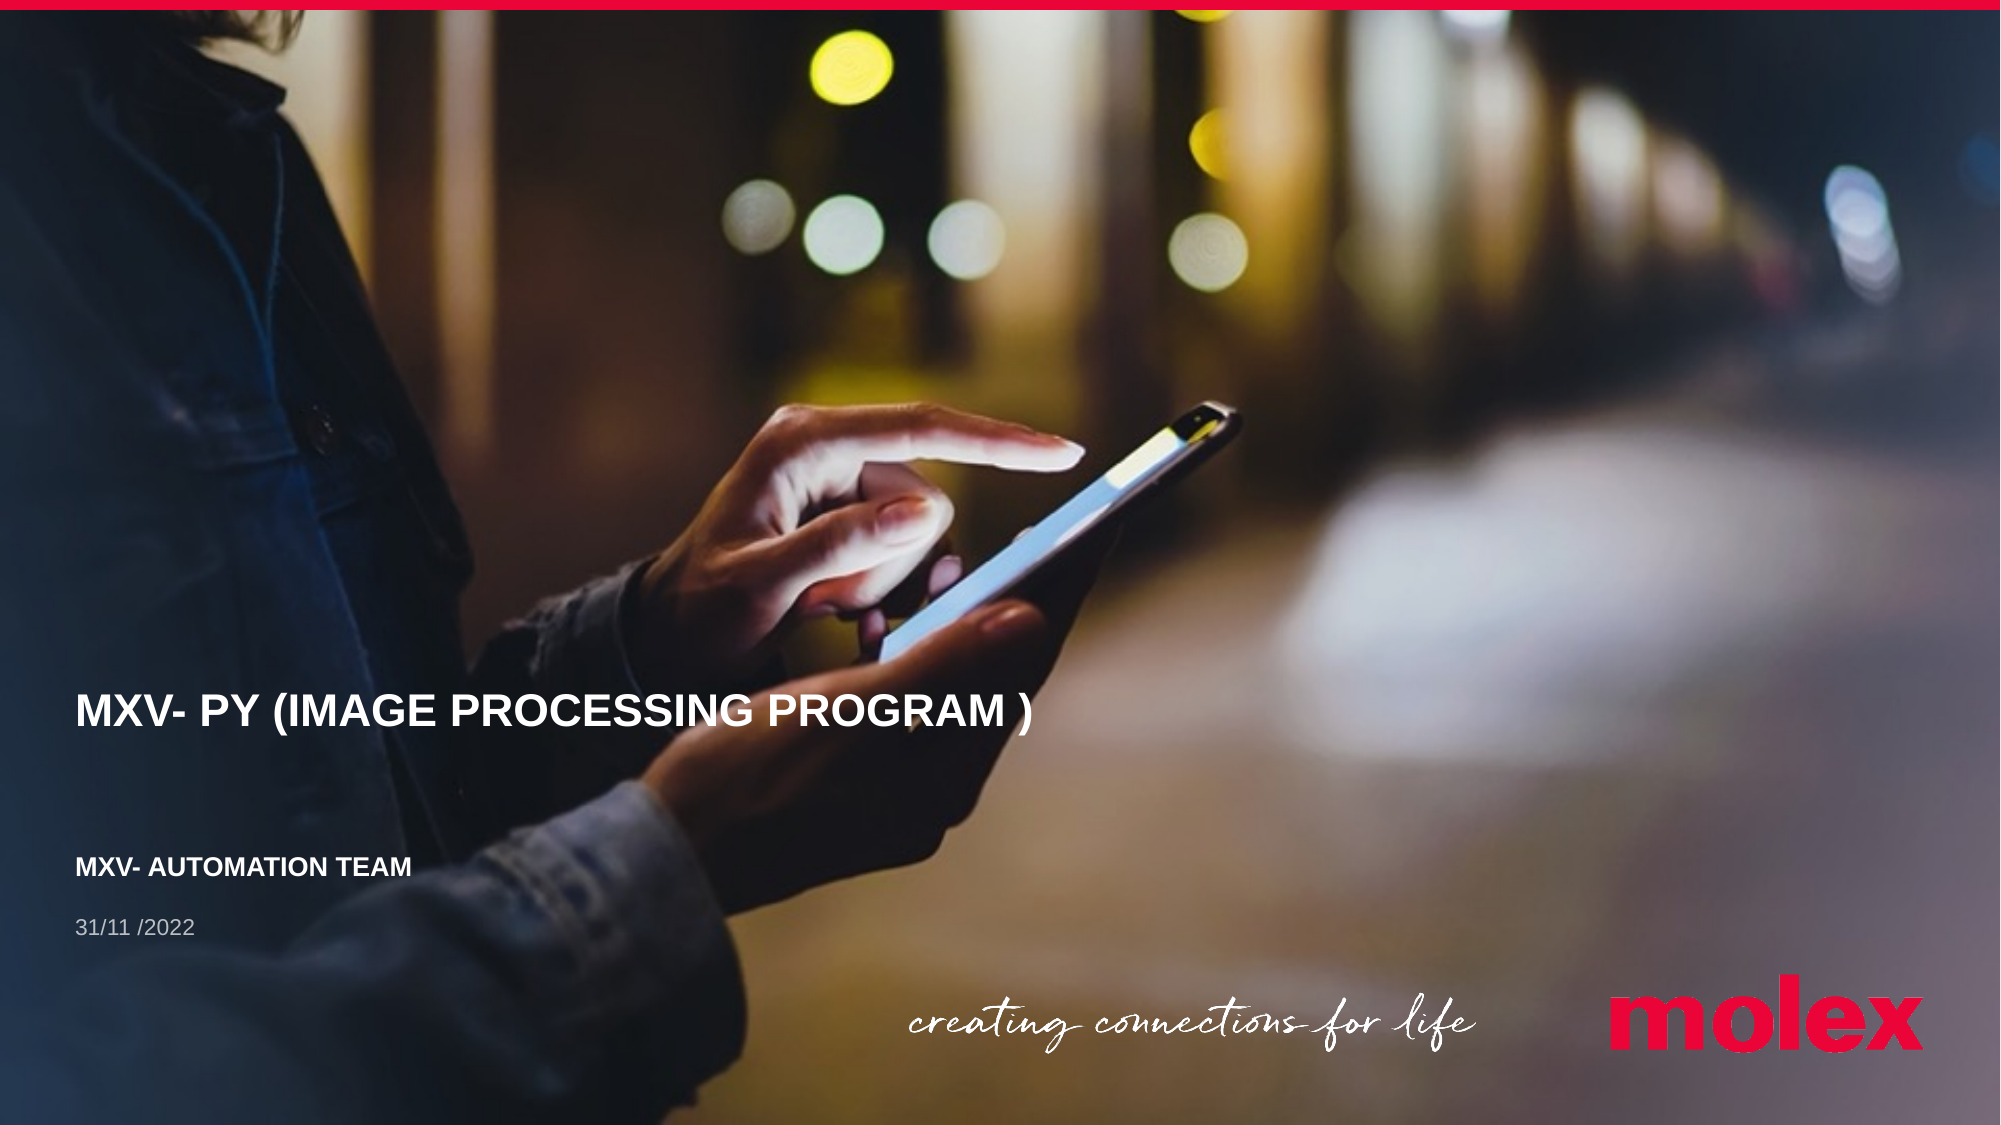

# MXV- PY (image processing program )
MXV- Automation team
31/11 /2022